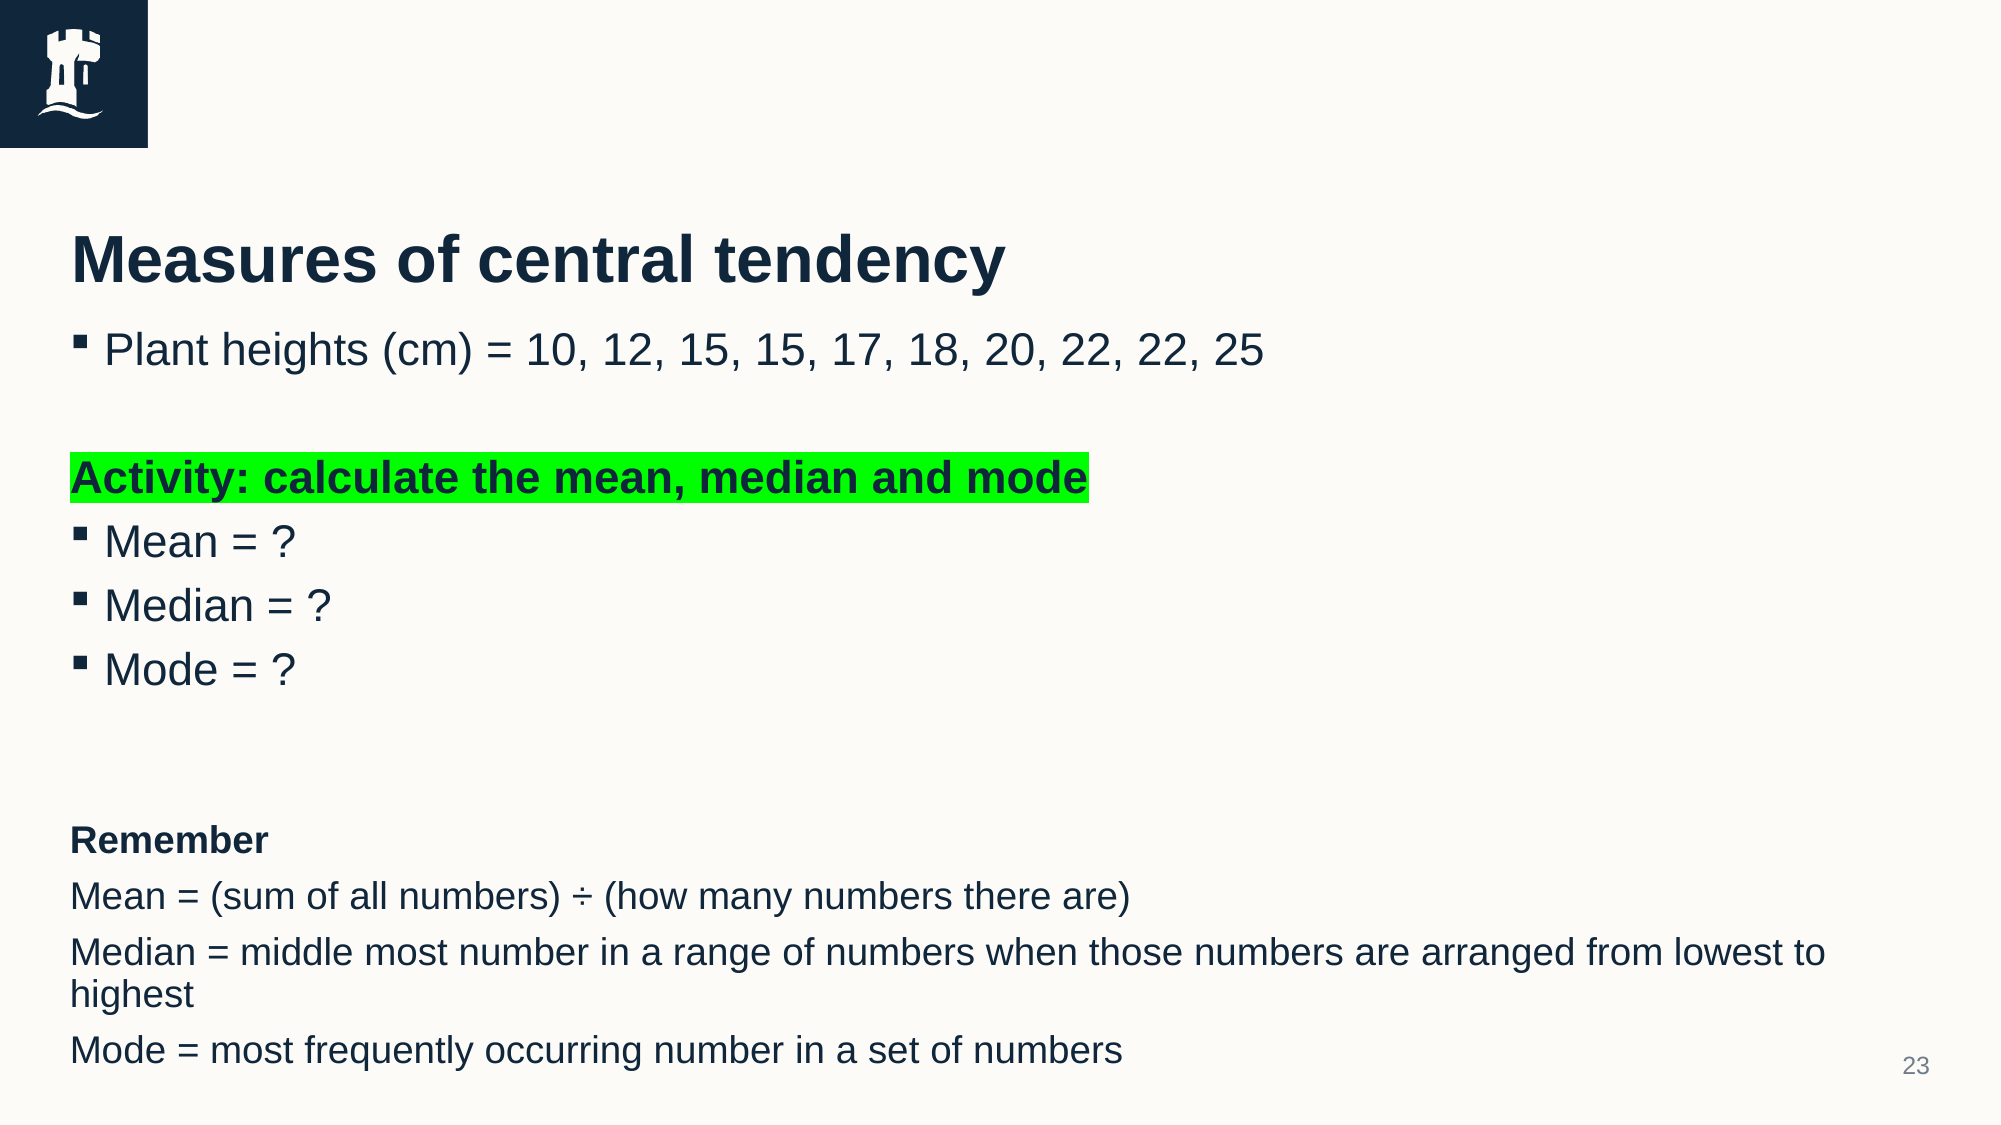

# Descriptive Statistics
Measures of central tendency
Plant heights (cm) = 10, 12, 15, 15, 17, 18, 20, 22, 22, 25

Activity: calculate the mean, median and mode
Mean = ?
Median = ?
Mode = ?

Remember
Mean = (sum of all numbers) ÷ (how many numbers there are)
Median = middle most number in a range of numbers when those numbers are arranged from lowest to highest
Mode = most frequently occurring number in a set of numbers

23